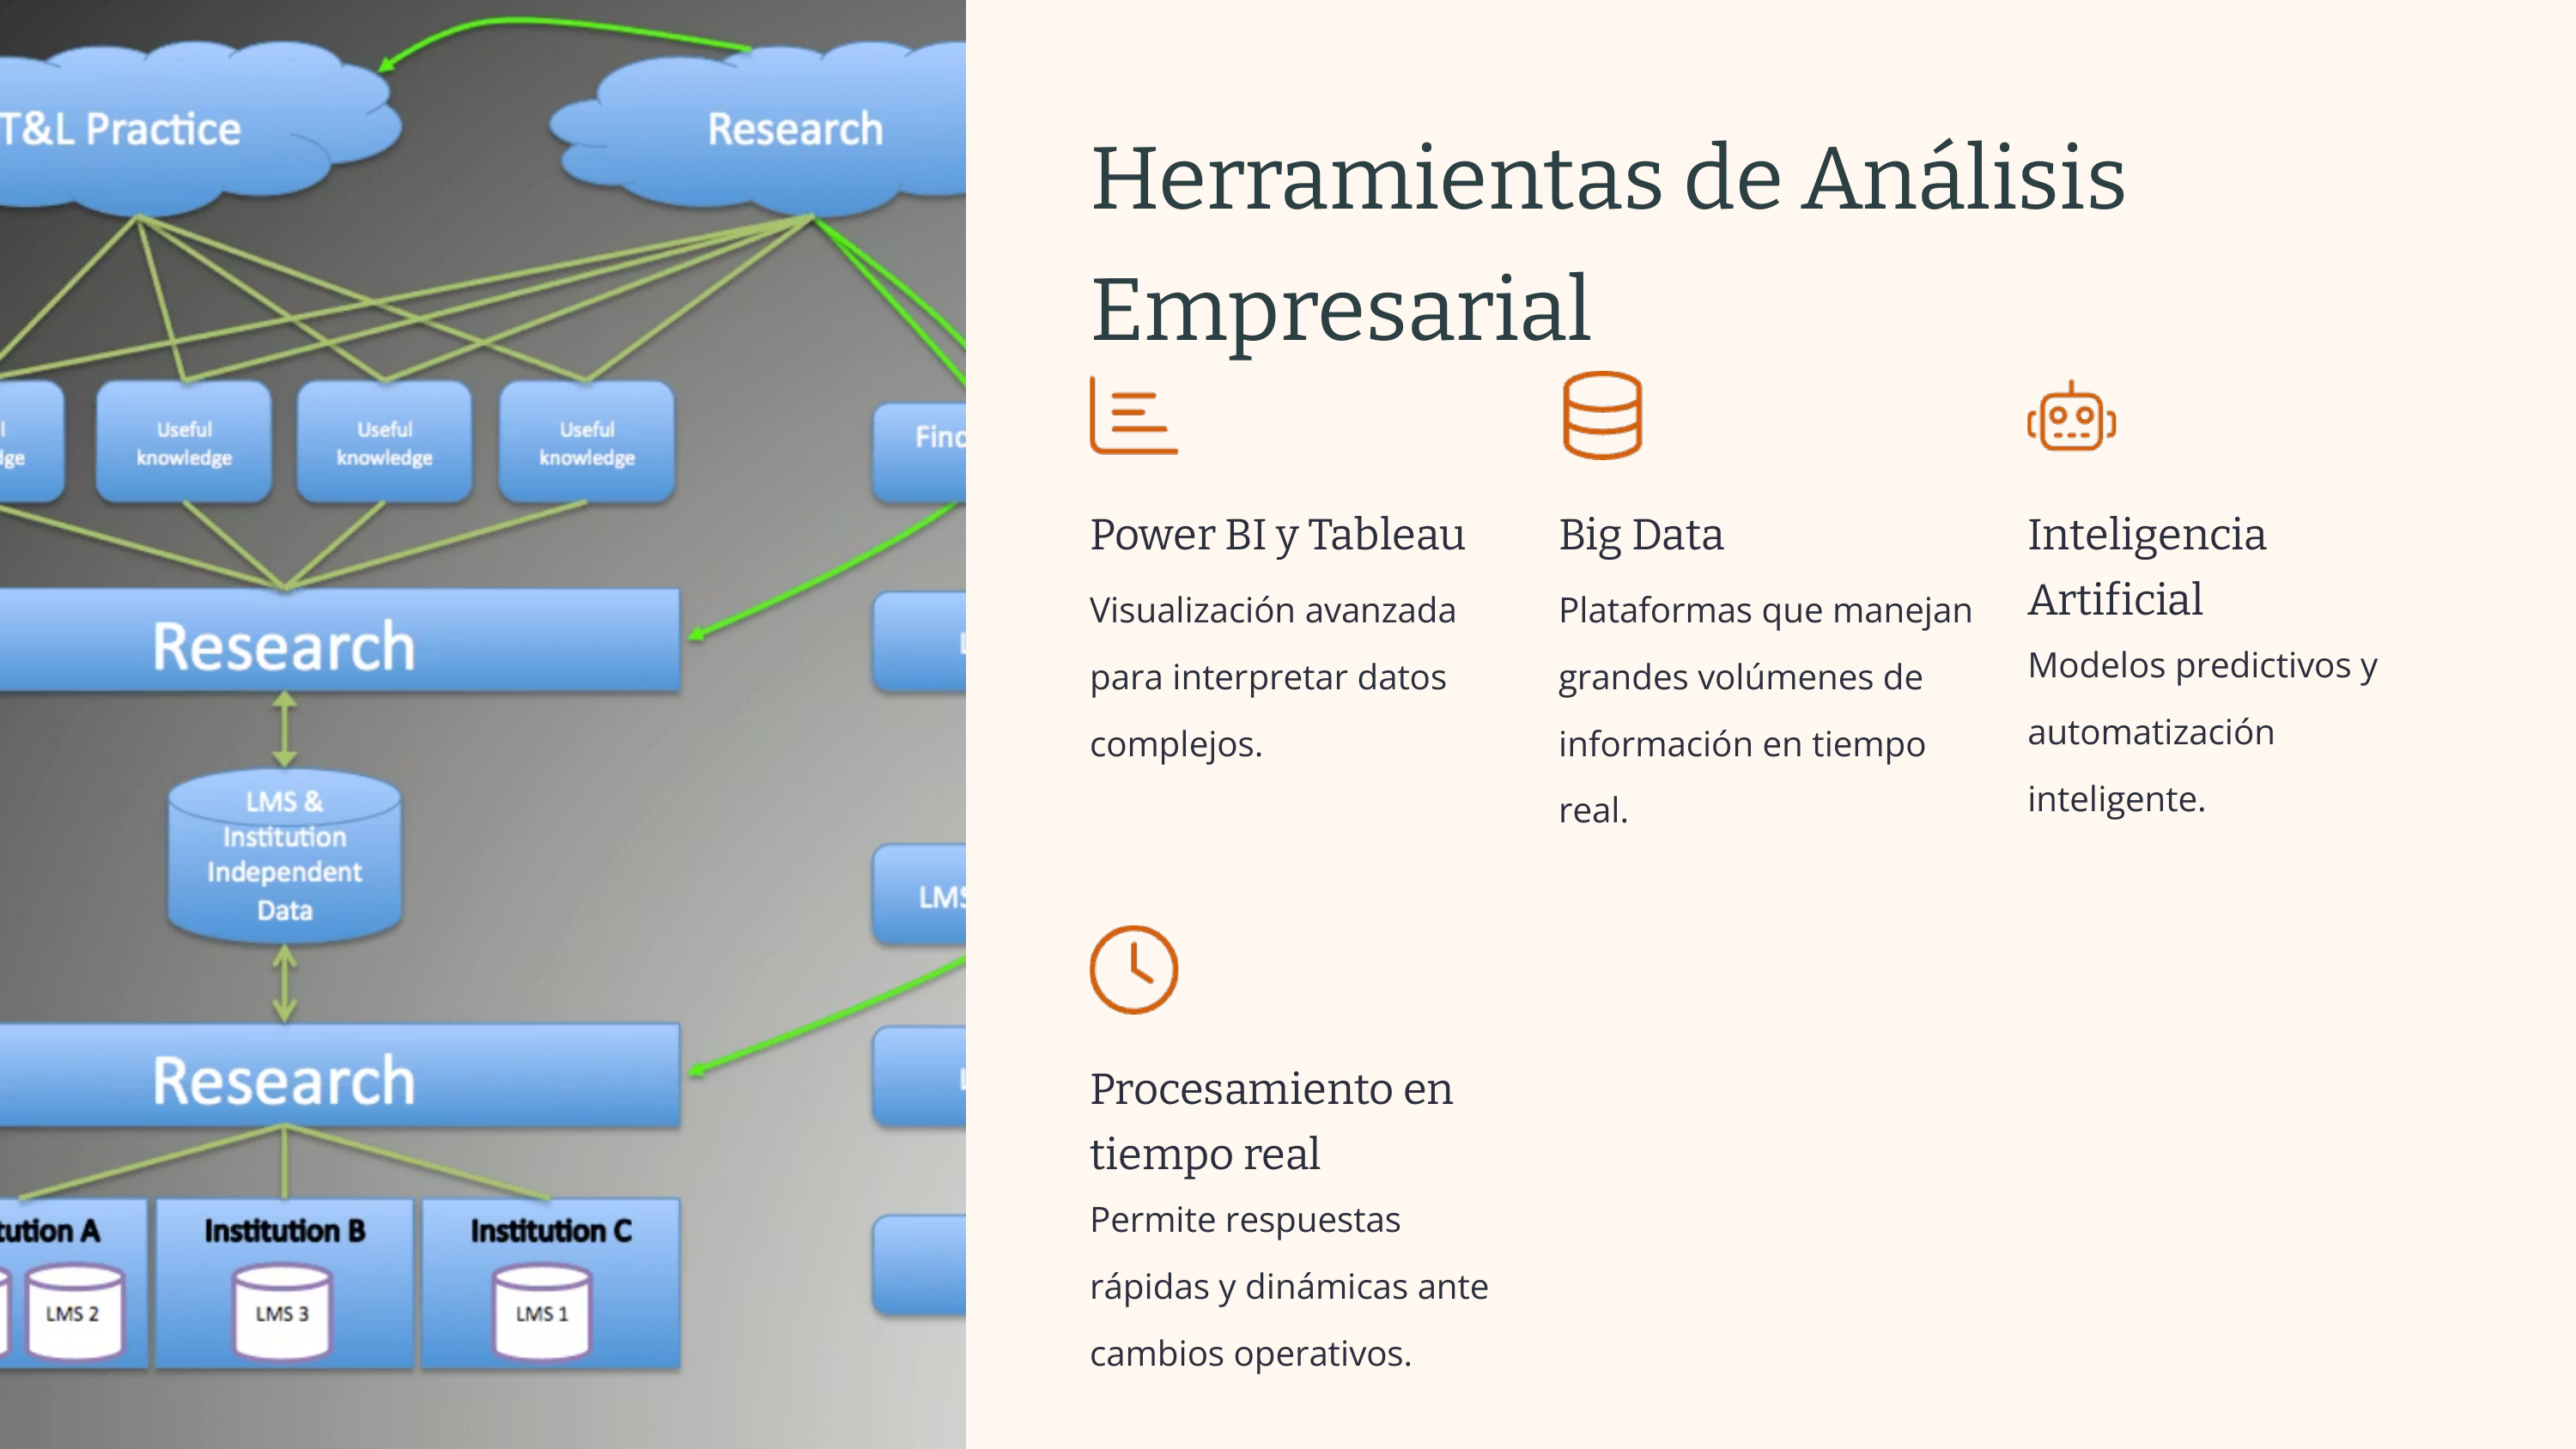

Herramientas de Análisis Empresarial

Power BI y Tableau

Big Data

Inteligencia Artificial

Visualización avanzada para interpretar datos complejos.

Plataformas que manejan grandes volúmenes de información en tiempo real.

Modelos predictivos y automatización inteligente.

Procesamiento en tiempo real

Permite respuestas rápidas y dinámicas ante cambios operativos.